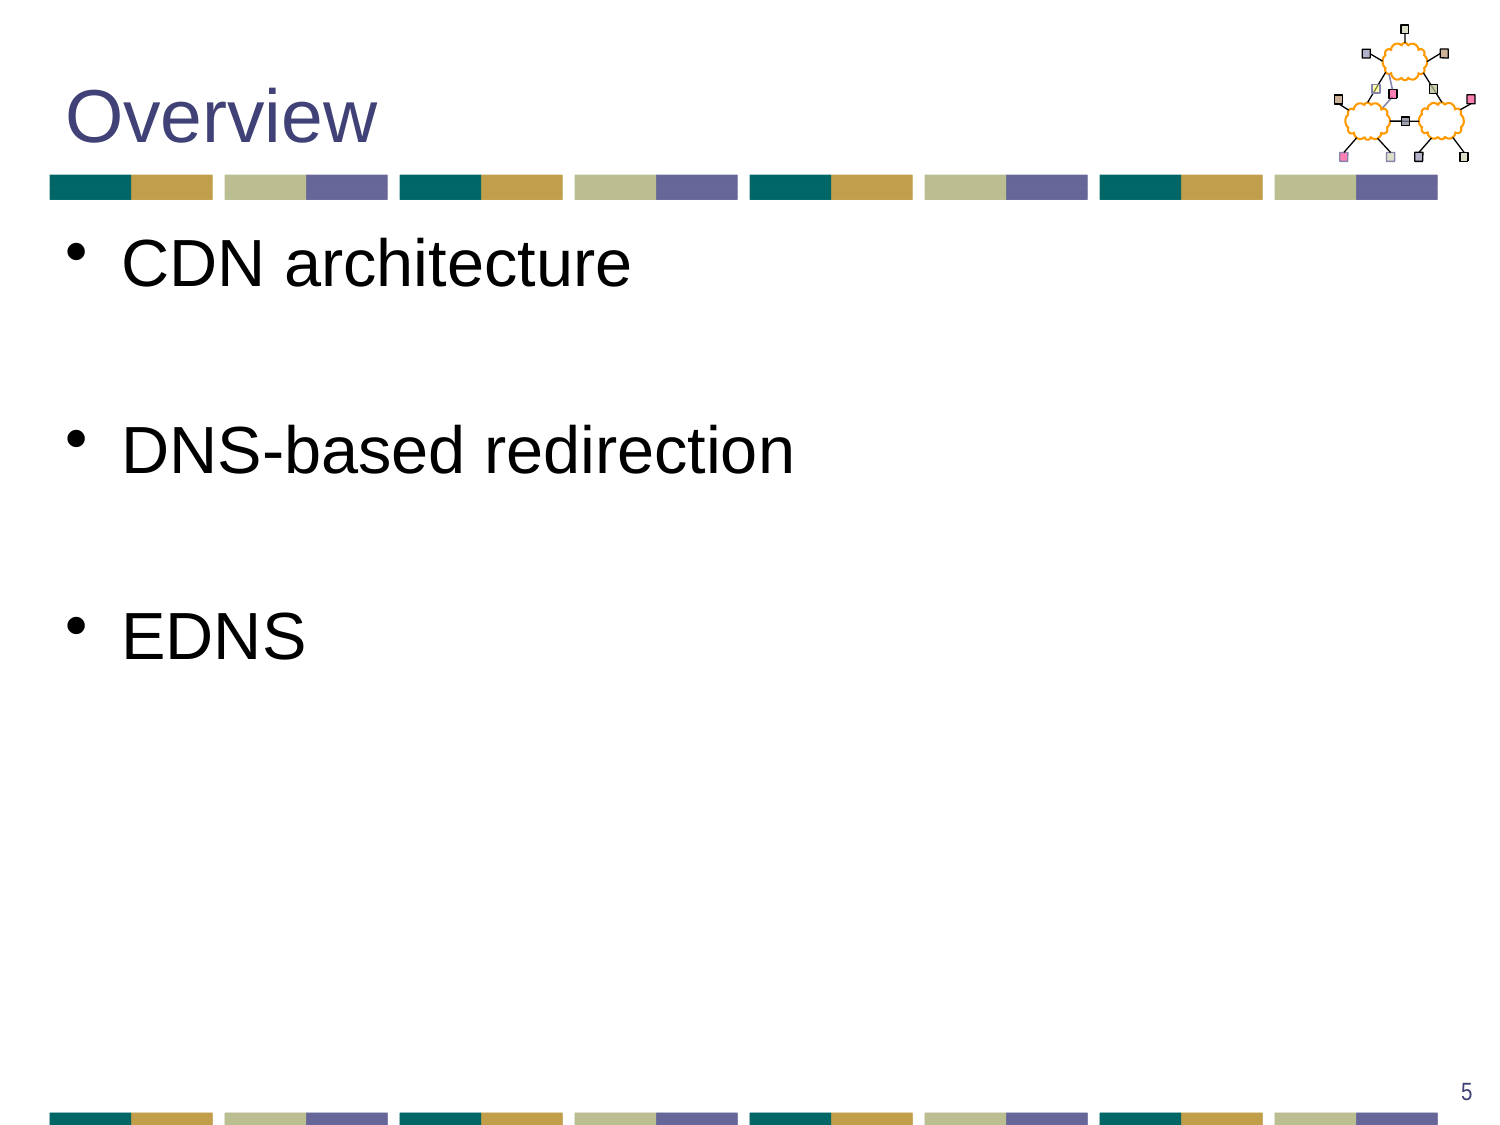

# Overview
CDN architecture

DNS-based redirection

EDNS

5